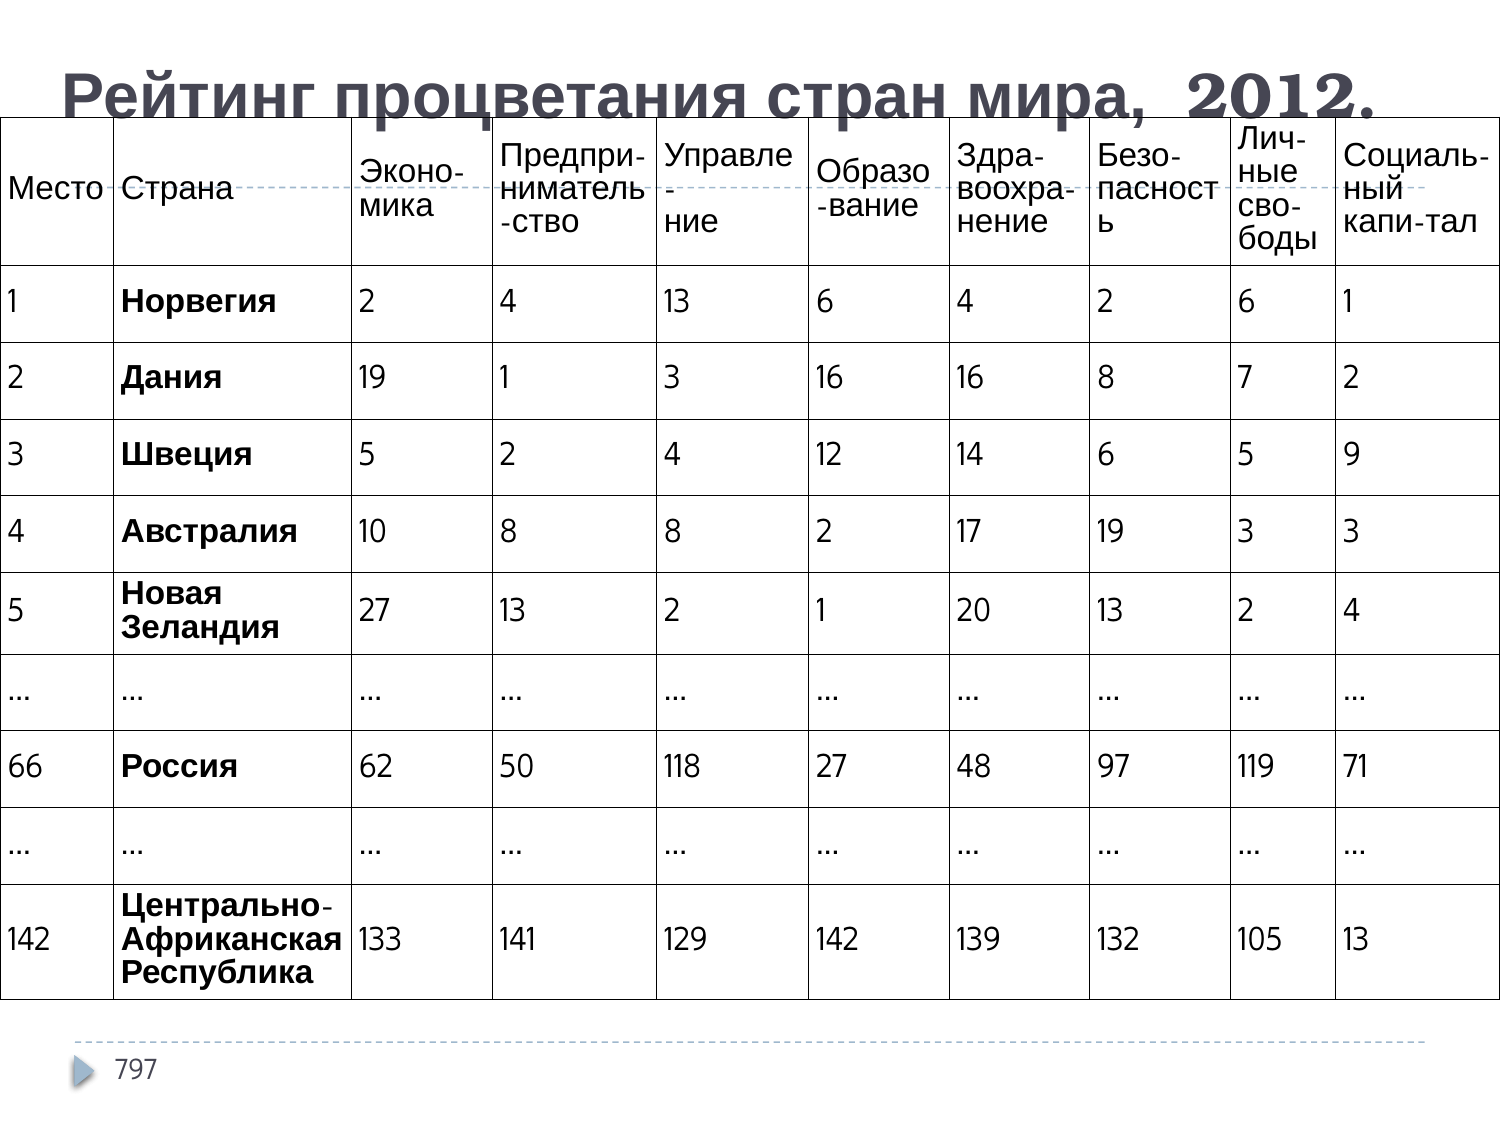

# Рейтинг процветания стран мира,  2012.
| Место | Страна | Эконо-мика | Предпри-ниматель-ство | Управле- ние | Образо-вание | Здра-воохра-нение | Безо-пасность | Лич-ные сво-боды | Социаль-ный капи-тал |
| --- | --- | --- | --- | --- | --- | --- | --- | --- | --- |
| 1 | Норвегия | 2 | 4 | 13 | 6 | 4 | 2 | 6 | 1 |
| 2 | Дания | 19 | 1 | 3 | 16 | 16 | 8 | 7 | 2 |
| 3 | Швеция | 5 | 2 | 4 | 12 | 14 | 6 | 5 | 9 |
| 4 | Австралия | 10 | 8 | 8 | 2 | 17 | 19 | 3 | 3 |
| 5 | Новая Зеландия | 27 | 13 | 2 | 1 | 20 | 13 | 2 | 4 |
| … | … | … | … | … | … | … | … | … | … |
| 66 | Россия | 62 | 50 | 118 | 27 | 48 | 97 | 119 | 71 |
| … | … | … | … | … | … | … | … | … | … |
| 142 | Центрально-Африканская Республика | 133 | 141 | 129 | 142 | 139 | 132 | 105 | 13 |
797